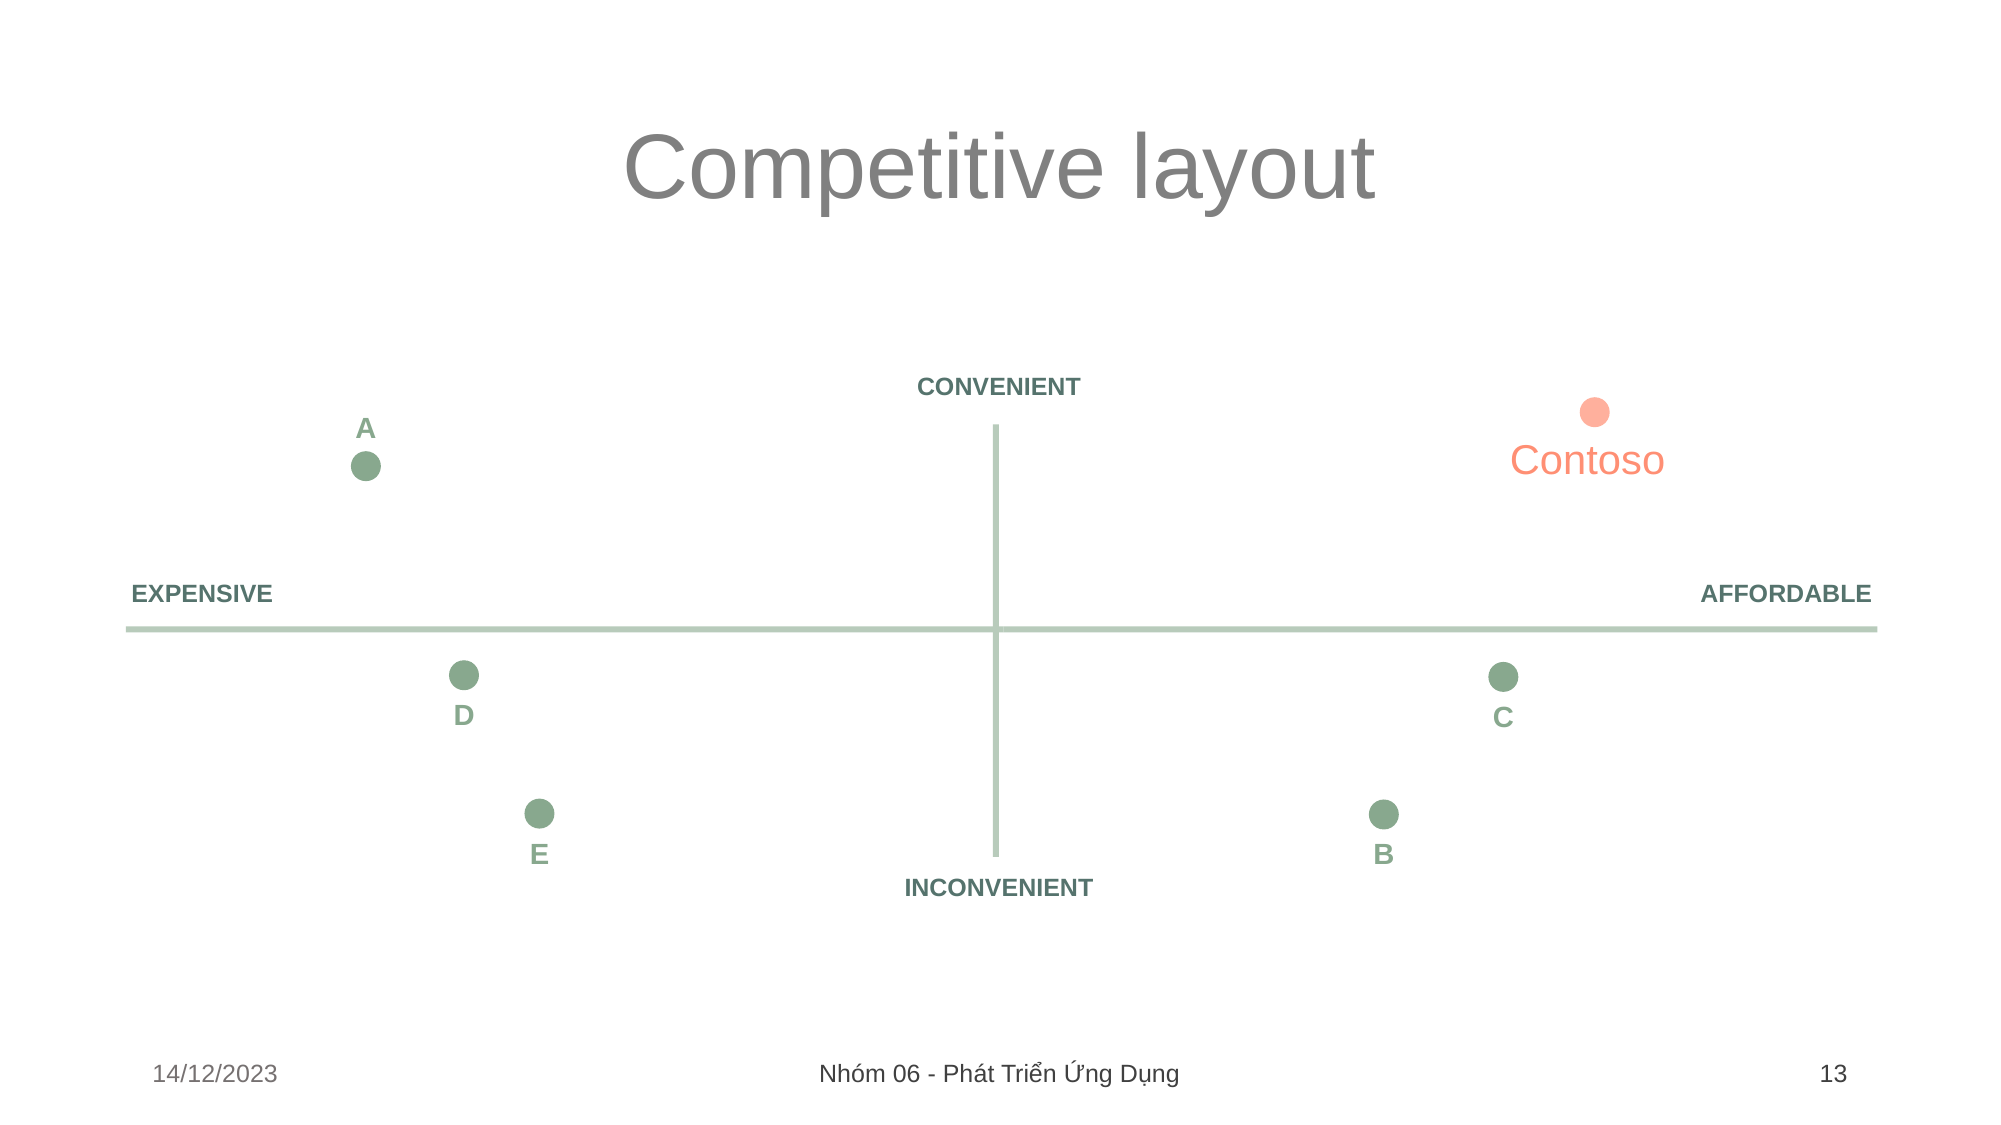

# Competitive layout
CONVENIENT

A
Contoso

EXPENSIVE
AFFORDABLE

D
C

E
B
INCONVENIENT
14/12/2023
Nhóm 06 - Phát Triển Ứng Dụng
13